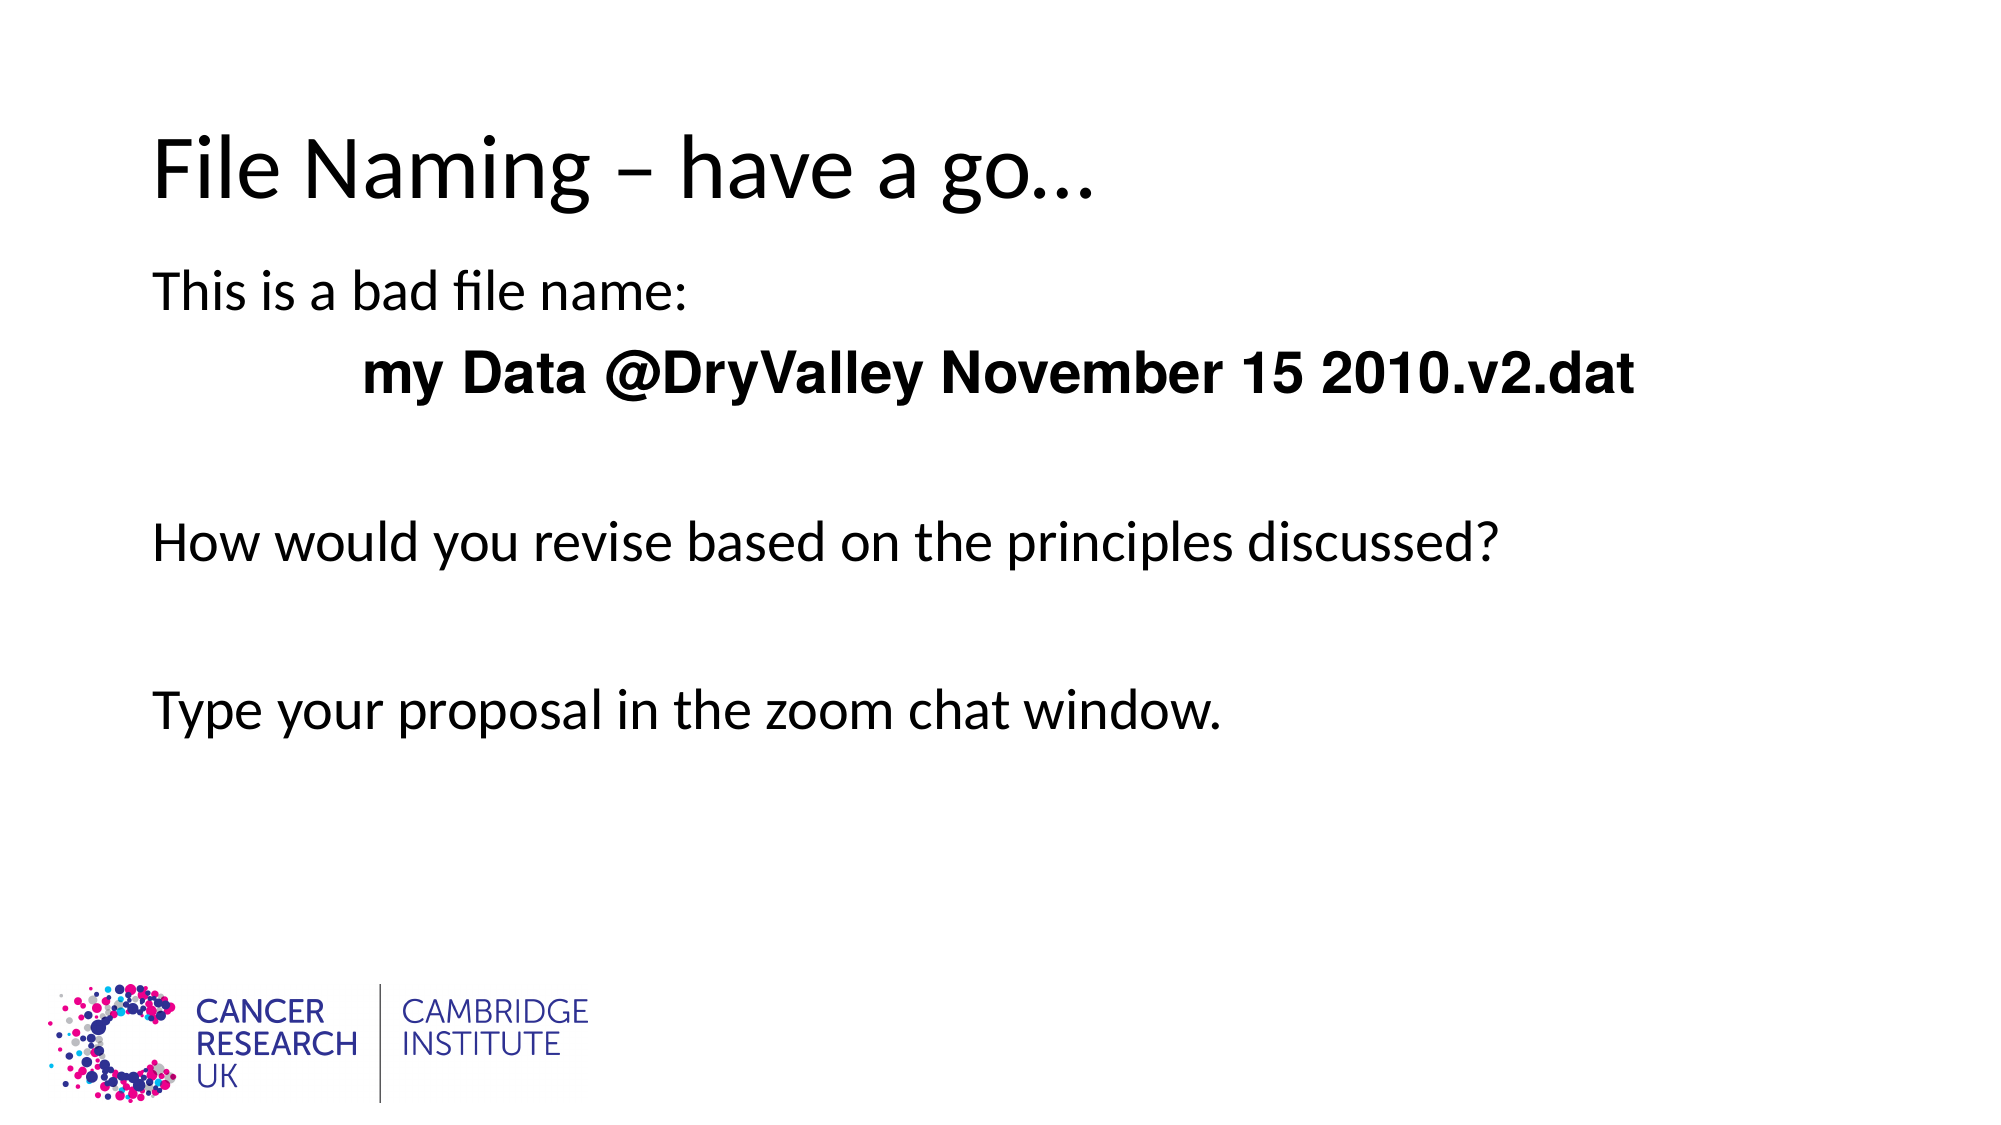

# File Naming – have a go…
This is a bad file name:
my Data @DryValley November 15 2010.v2.dat

How would you revise based on the principles discussed?

Type your proposal in the zoom chat window.